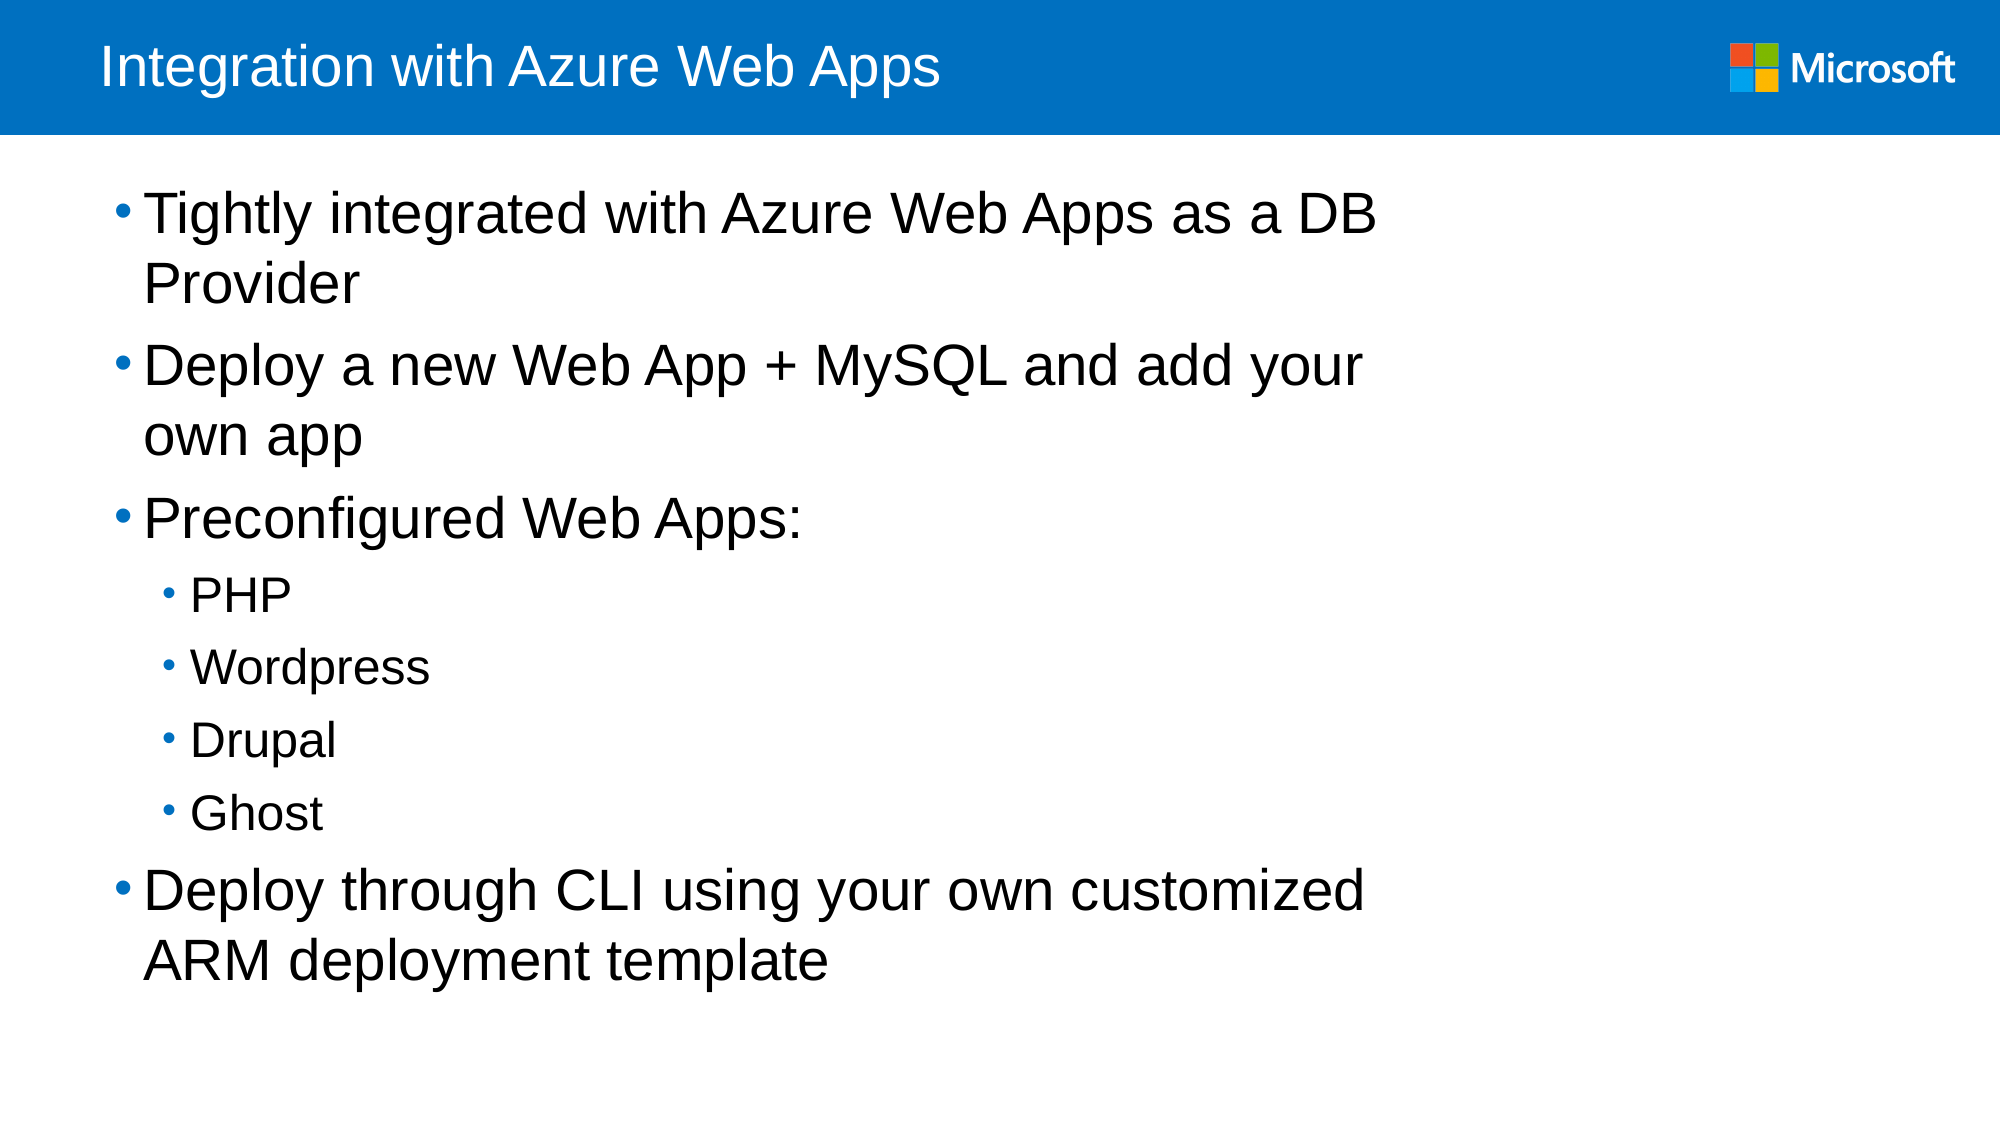

# Integration with Azure Web Apps
Tightly integrated with Azure Web Apps as a DB Provider
Deploy a new Web App + MySQL and add your own app
Preconfigured Web Apps:
PHP
Wordpress
Drupal
Ghost
Deploy through CLI using your own customized ARM deployment template